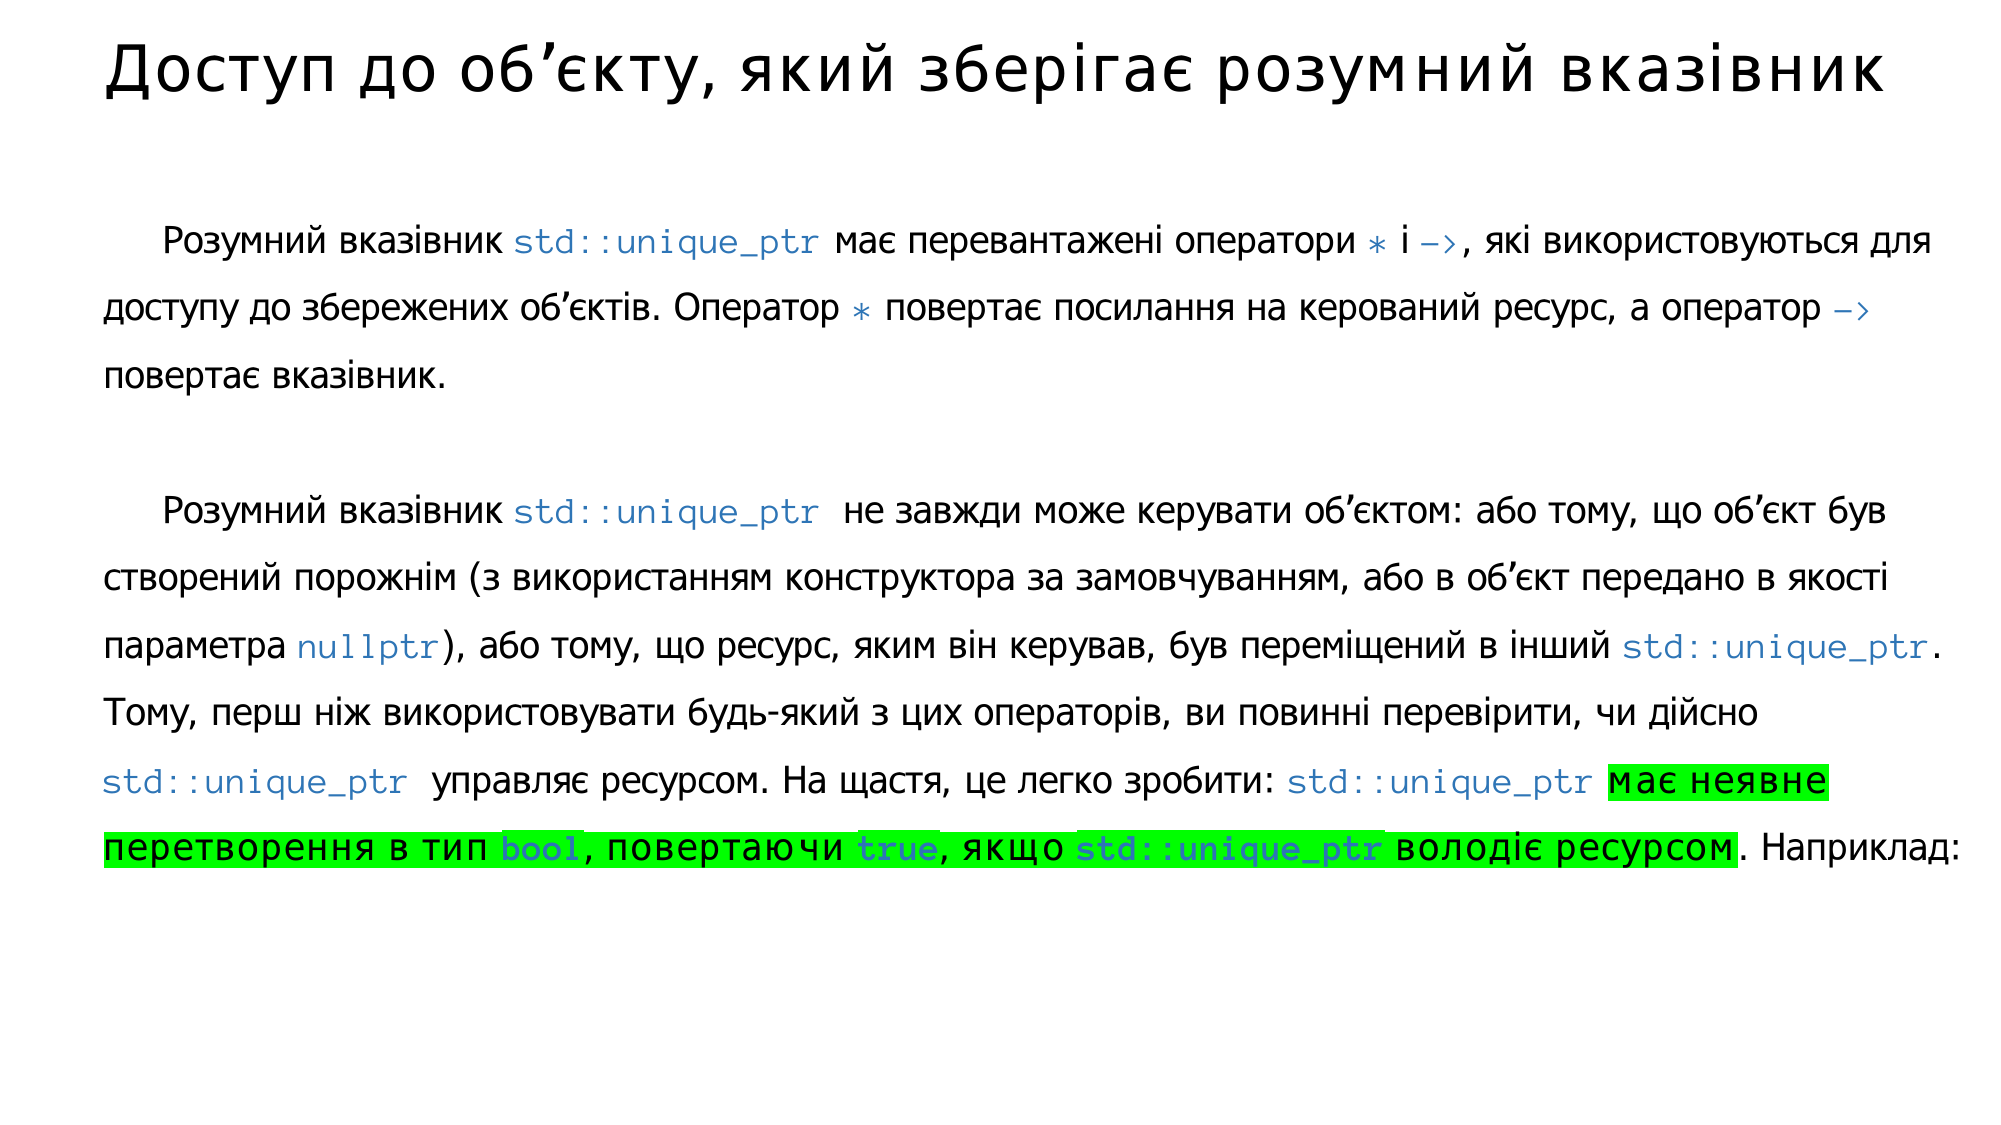

# Доступ до об’єкту, який зберігає розумний вказівник

Розумний вказівник std::unique_ptr має перевантажені оператори * і ->, які використовуються для доступу до збережених об’єктів. Оператор * повертає посилання на керований ресурс, а оператор -> повертає вказівник.

Розумний вказівник std::unique_ptr не завжди може керувати об’єктом: або тому, що об’єкт був створений порожнім (з використанням конструктора за замовчуванням, або в об’єкт передано в якості параметра nullptr), або тому, що ресурс, яким він керував, був переміщений в інший std::unique_ptr. Тому, перш ніж використовувати будь-який з цих операторів, ви повинні перевірити, чи дійсно std::unique_ptr управляє ресурсом. На щастя, це легко зробити: std::unique_ptr має неявне перетворення в тип bool, повертаючи true, якщо std::unique_ptr володіє ресурсом. Наприклад: